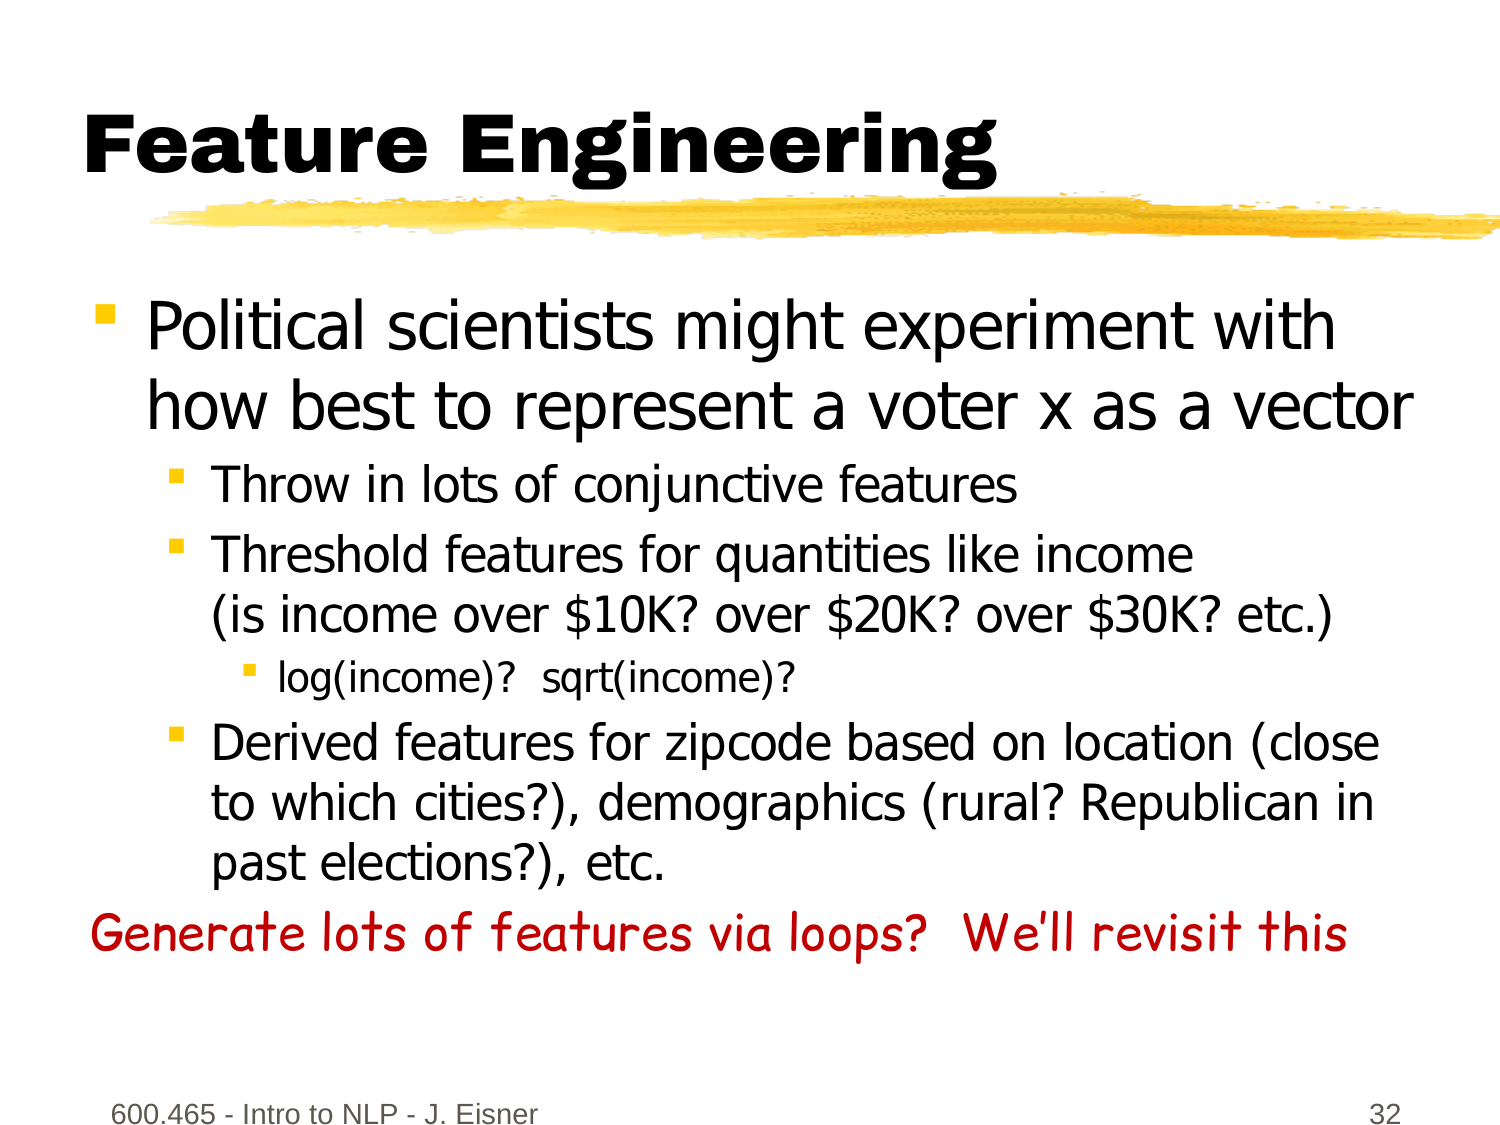

# Feature Engineering
Political scientists might experiment with how best to represent a voter x as a vector
Throw in lots of conjunctive features
Threshold features for quantities like income
(is income over $10K? over $20K? over $30K? etc.)
log(income)?  sqrt(income)?
Derived features for zipcode based on location (close to which cities?), demographics (rural? Republican in past elections?), etc.
Generate lots of features via loops?  We’ll revisit this
600.465 - Intro to NLP - J. Eisner
32